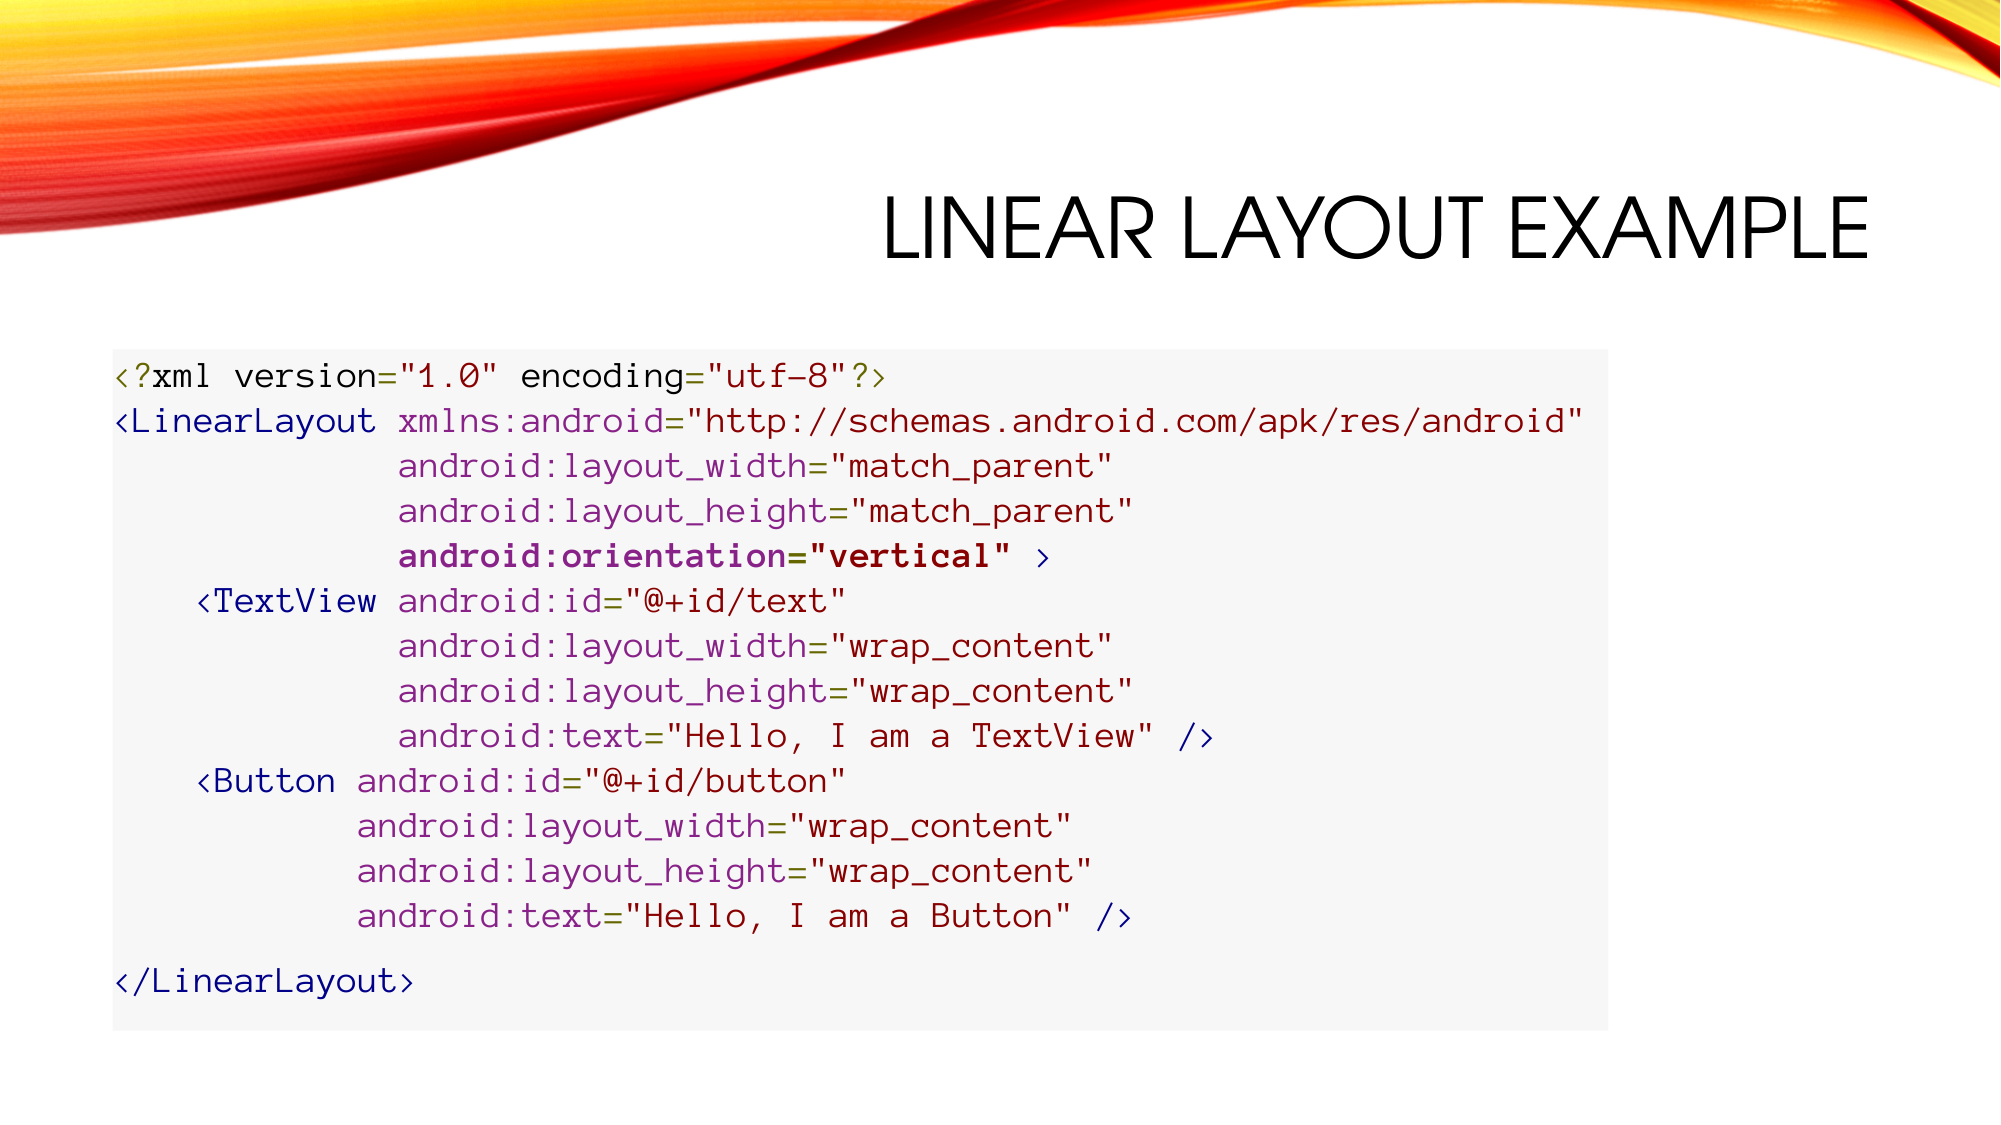

# Linear layout example
<?xml version="1.0" encoding="utf-8"?>
<LinearLayout xmlns:android="http://schemas.android.com/apk/res/android"
              android:layout_width="match_parent"
              android:layout_height="match_parent"
              android:orientation="vertical" >
    <TextView android:id="@+id/text"
              android:layout_width="wrap_content"
              android:layout_height="wrap_content"
              android:text="Hello, I am a TextView" />
    <Button android:id="@+id/button"
            android:layout_width="wrap_content"
            android:layout_height="wrap_content"
            android:text="Hello, I am a Button" />
</LinearLayout>